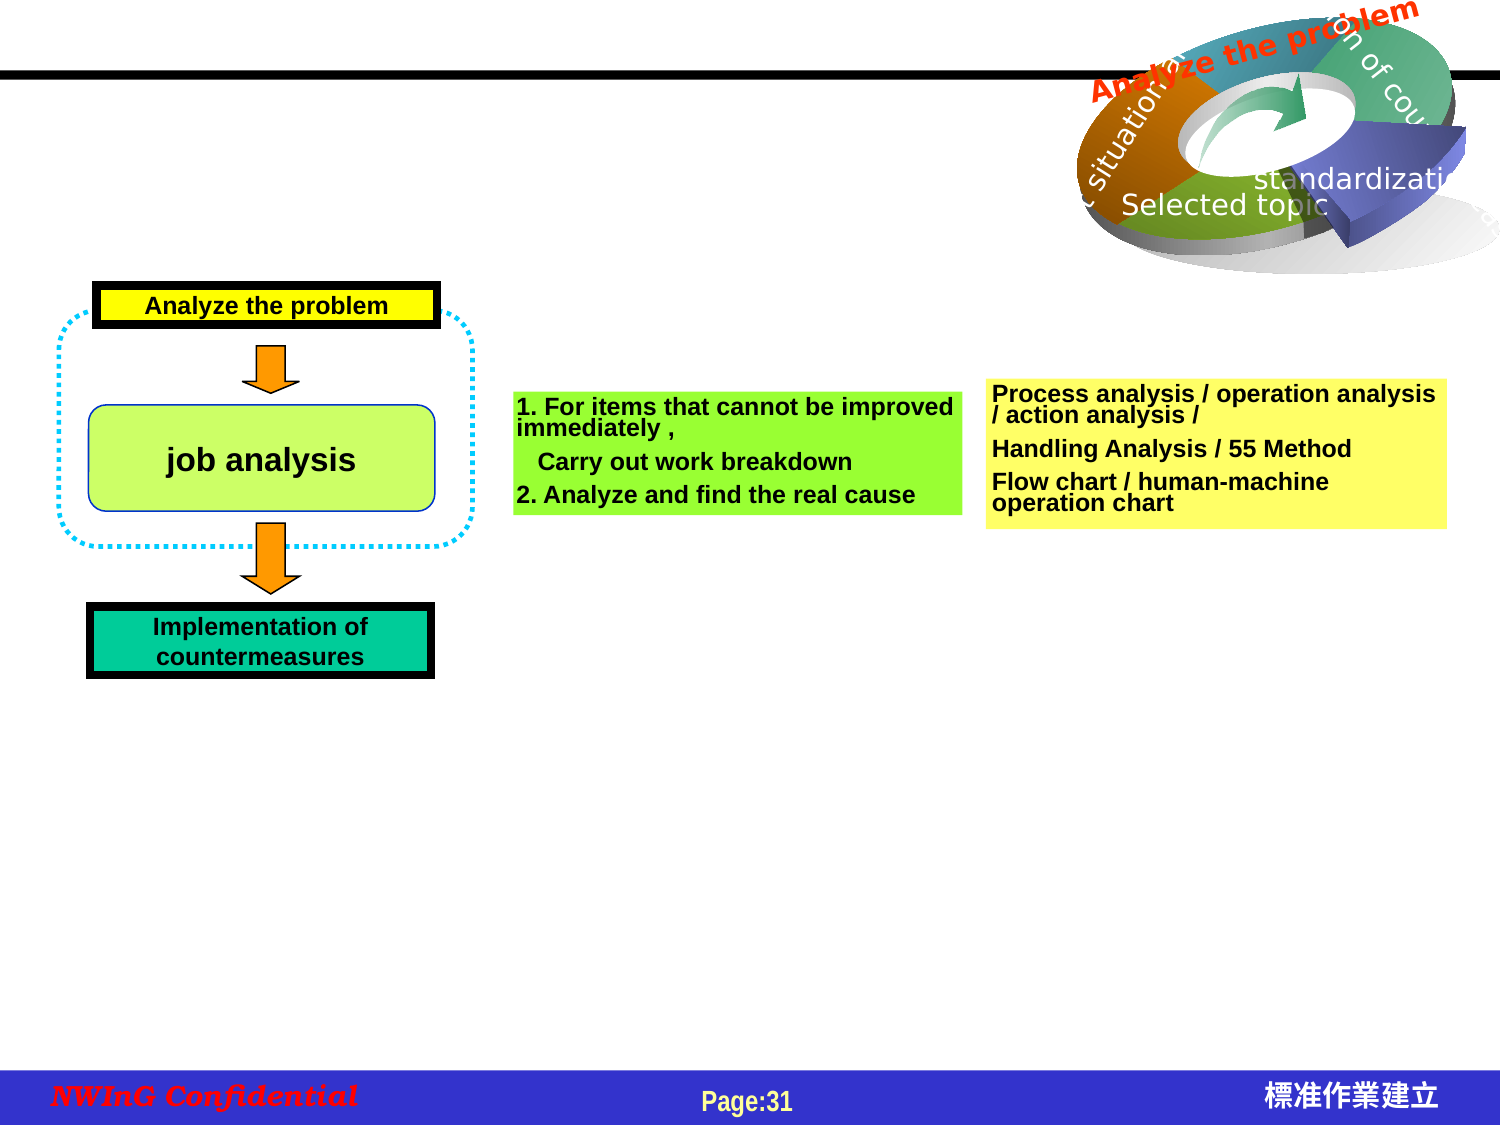

Analyze the problem

Implementation of countermeasures

standardization

Current situation analysis

Selected topic

Analyze the problem

Process analysis / operation analysis / action analysis /
Handling Analysis / 55 Method
Flow chart / human-machine operation chart
1. For items that cannot be improved immediately ,
   Carry out work breakdown
2. Analyze and find the real cause
job analysis

Implementation of countermeasures